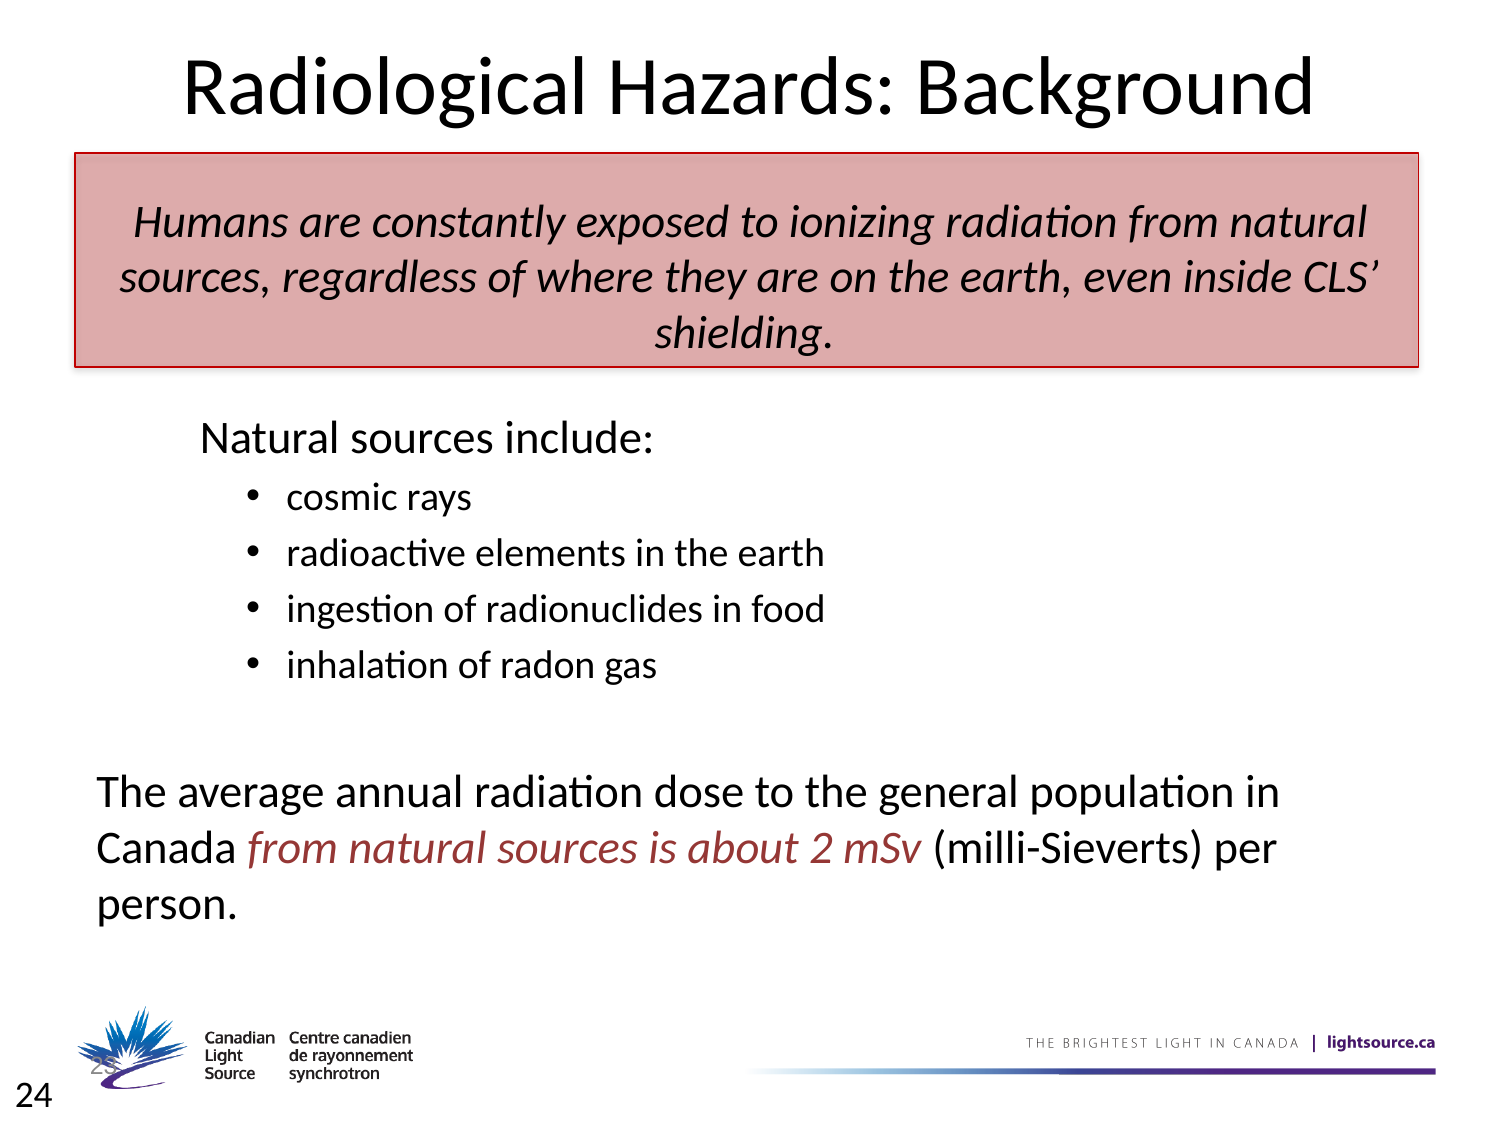

Radiological Hazards: Background

Humans are constantly exposed to ionizing radiation from natural sources, regardless of where they are on the earth, even inside CLS’ shielding.

Natural sources include:
cosmic rays
radioactive elements in the earth
ingestion of radionuclides in food
inhalation of radon gas

The average annual radiation dose to the general population in Canada from natural sources is about 2 mSv (milli-Sieverts) per person.
23
24